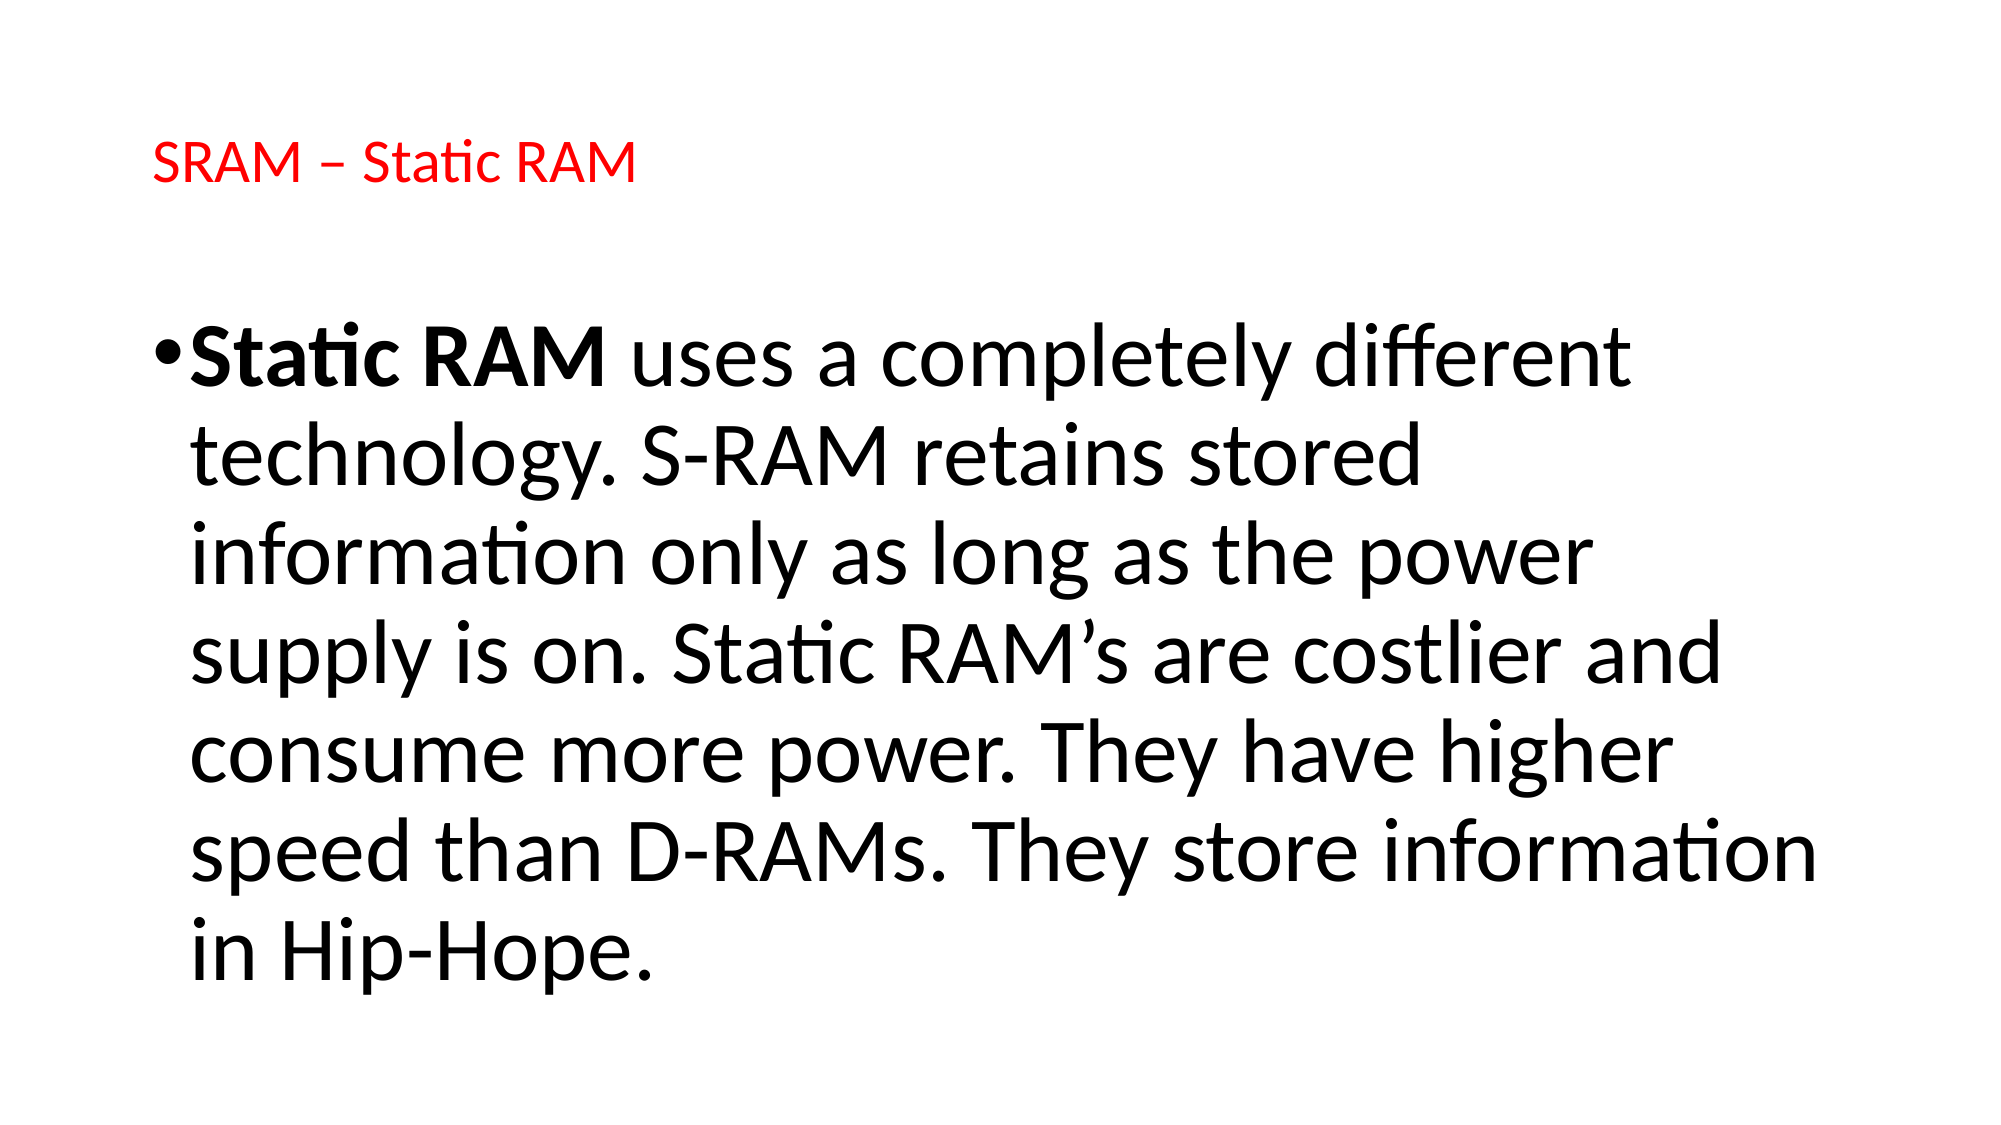

# SRAM – Static RAM
Static RAM uses a completely different technology. S-RAM retains stored information only as long as the power supply is on. Static RAM’s are costlier and consume more power. They have higher speed than D-RAMs. They store information in Hip-Hope.